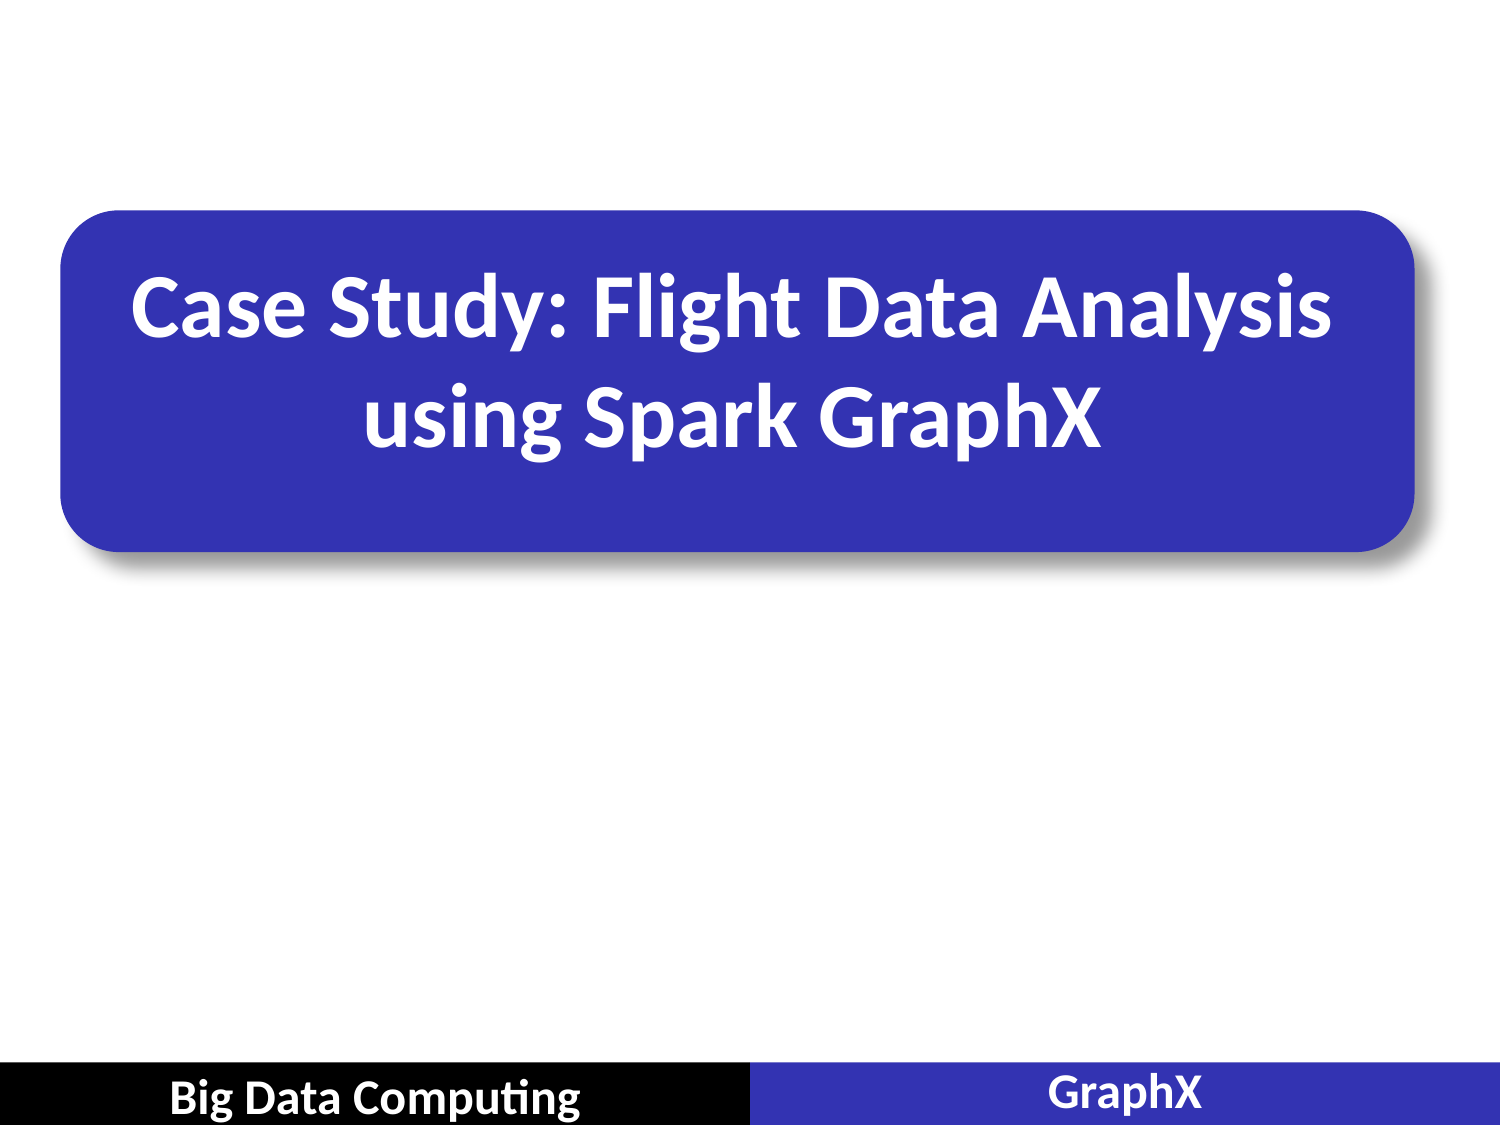

# Case Study: Flight Data Analysis using Spark GraphX
GraphX
Big Data Computing